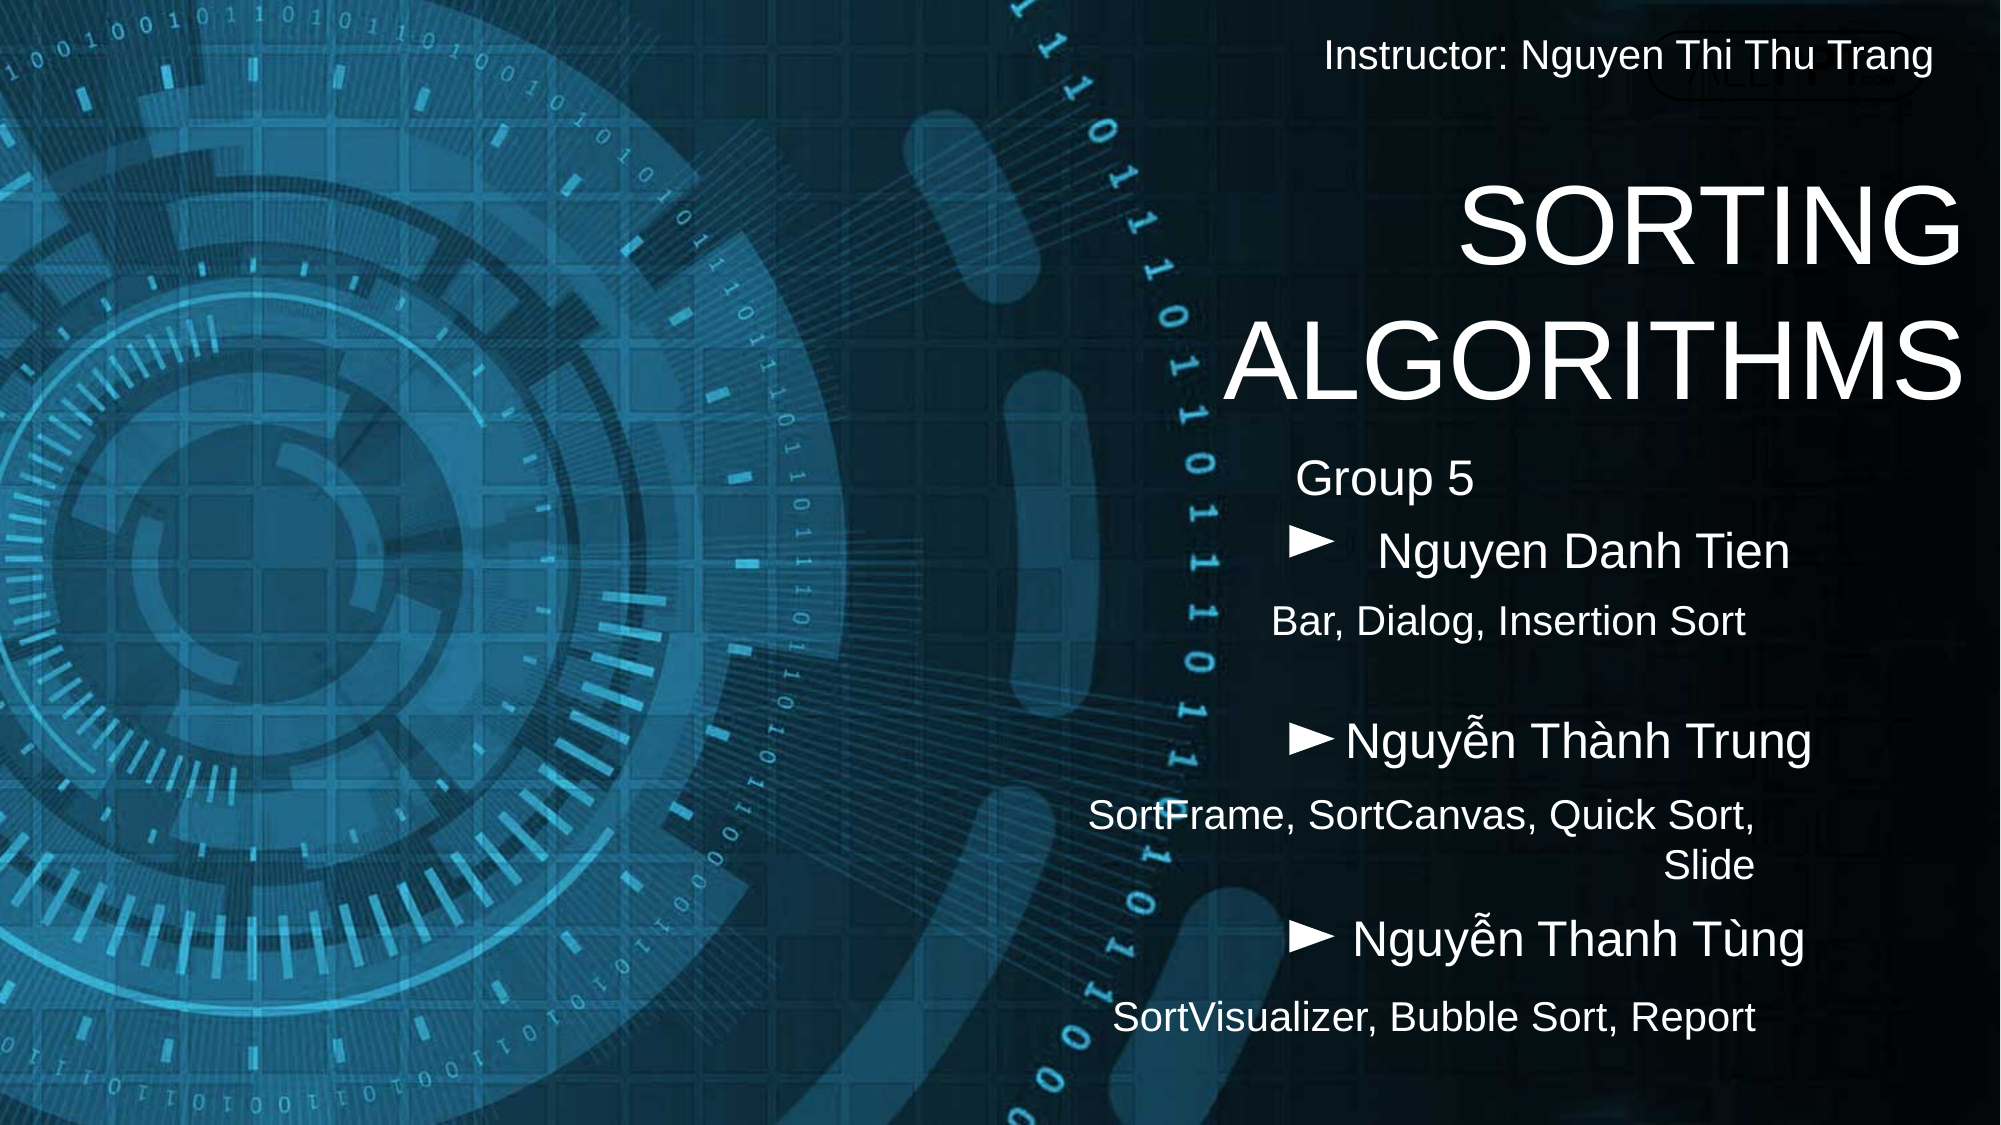

Instructor: Nguyen Thi Thu Trang

SORTING ALGORITHMS
Group 5
Nguyen Danh Tien

Bar, Dialog, Insertion Sort
Nguyễn Thành Trung

SortFrame, SortCanvas, Quick Sort, Slide
Nguyễn Thanh Tùng

SortVisualizer, Bubble Sort, Report